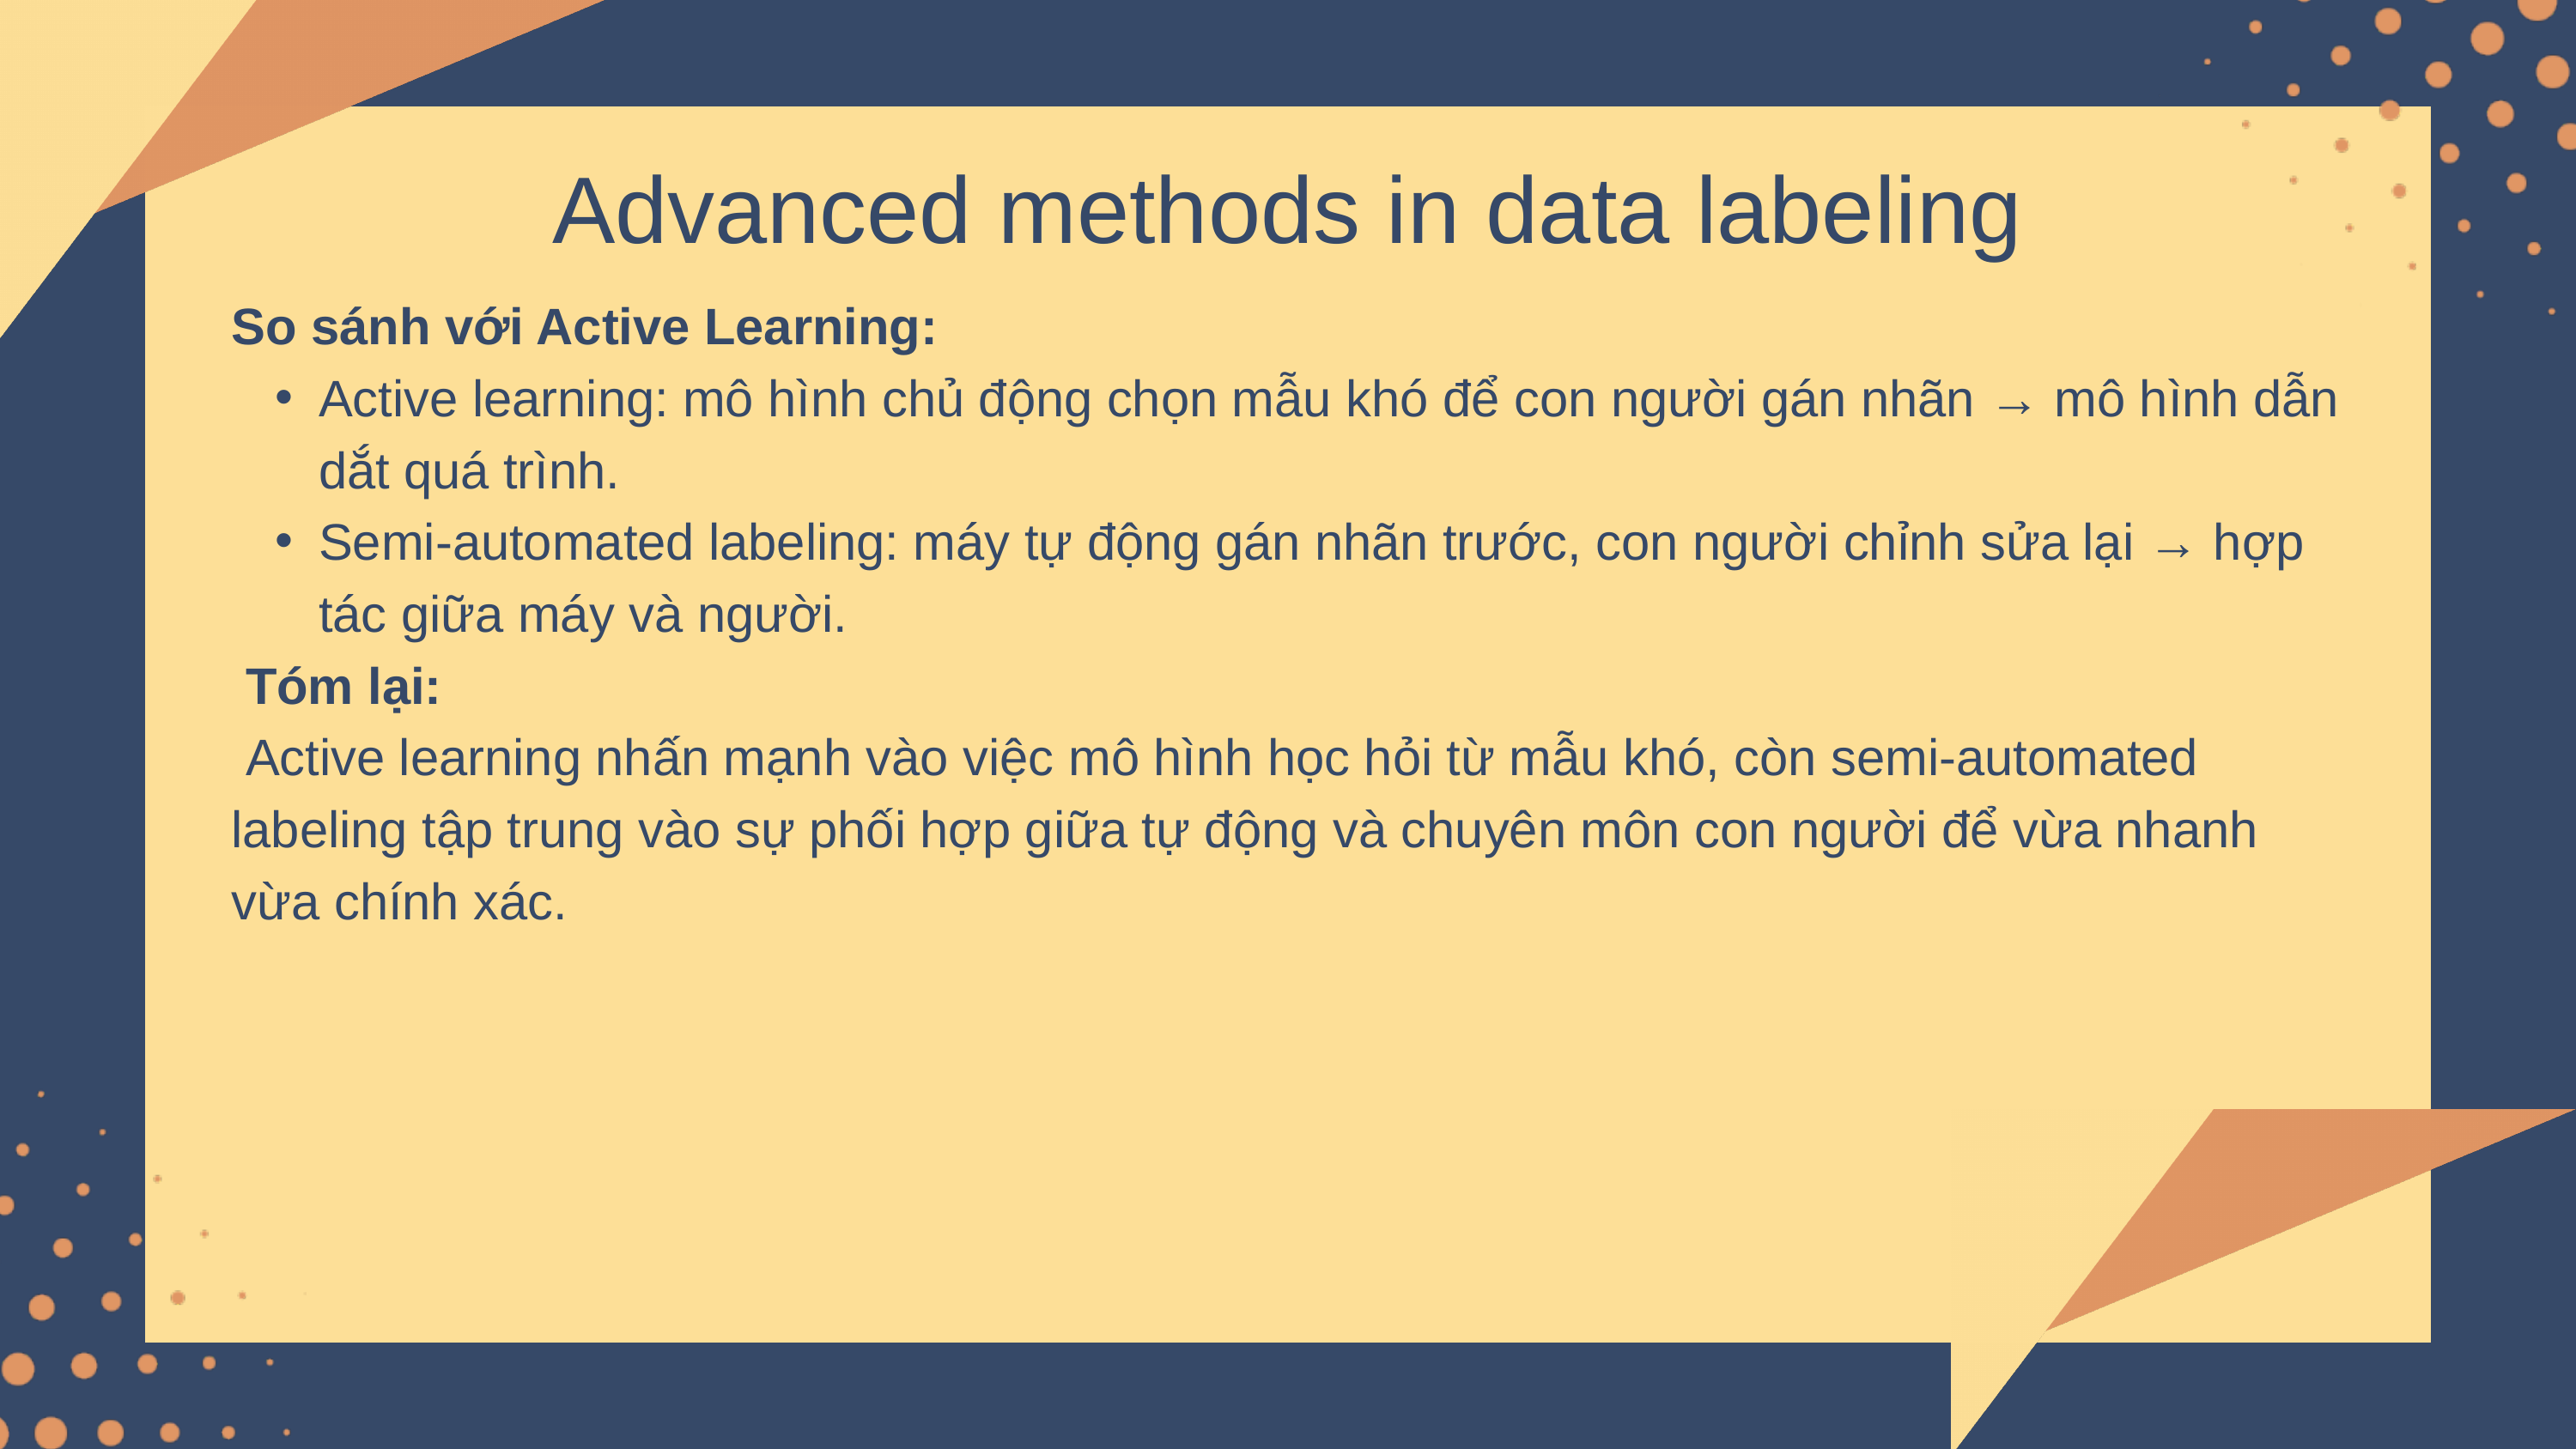

Advanced methods in data labeling
So sánh với Active Learning:
Active learning: mô hình chủ động chọn mẫu khó để con người gán nhãn → mô hình dẫn dắt quá trình.
Semi-automated labeling: máy tự động gán nhãn trước, con người chỉnh sửa lại → hợp tác giữa máy và người.
 Tóm lại:
 Active learning nhấn mạnh vào việc mô hình học hỏi từ mẫu khó, còn semi-automated labeling tập trung vào sự phối hợp giữa tự động và chuyên môn con người để vừa nhanh vừa chính xác.